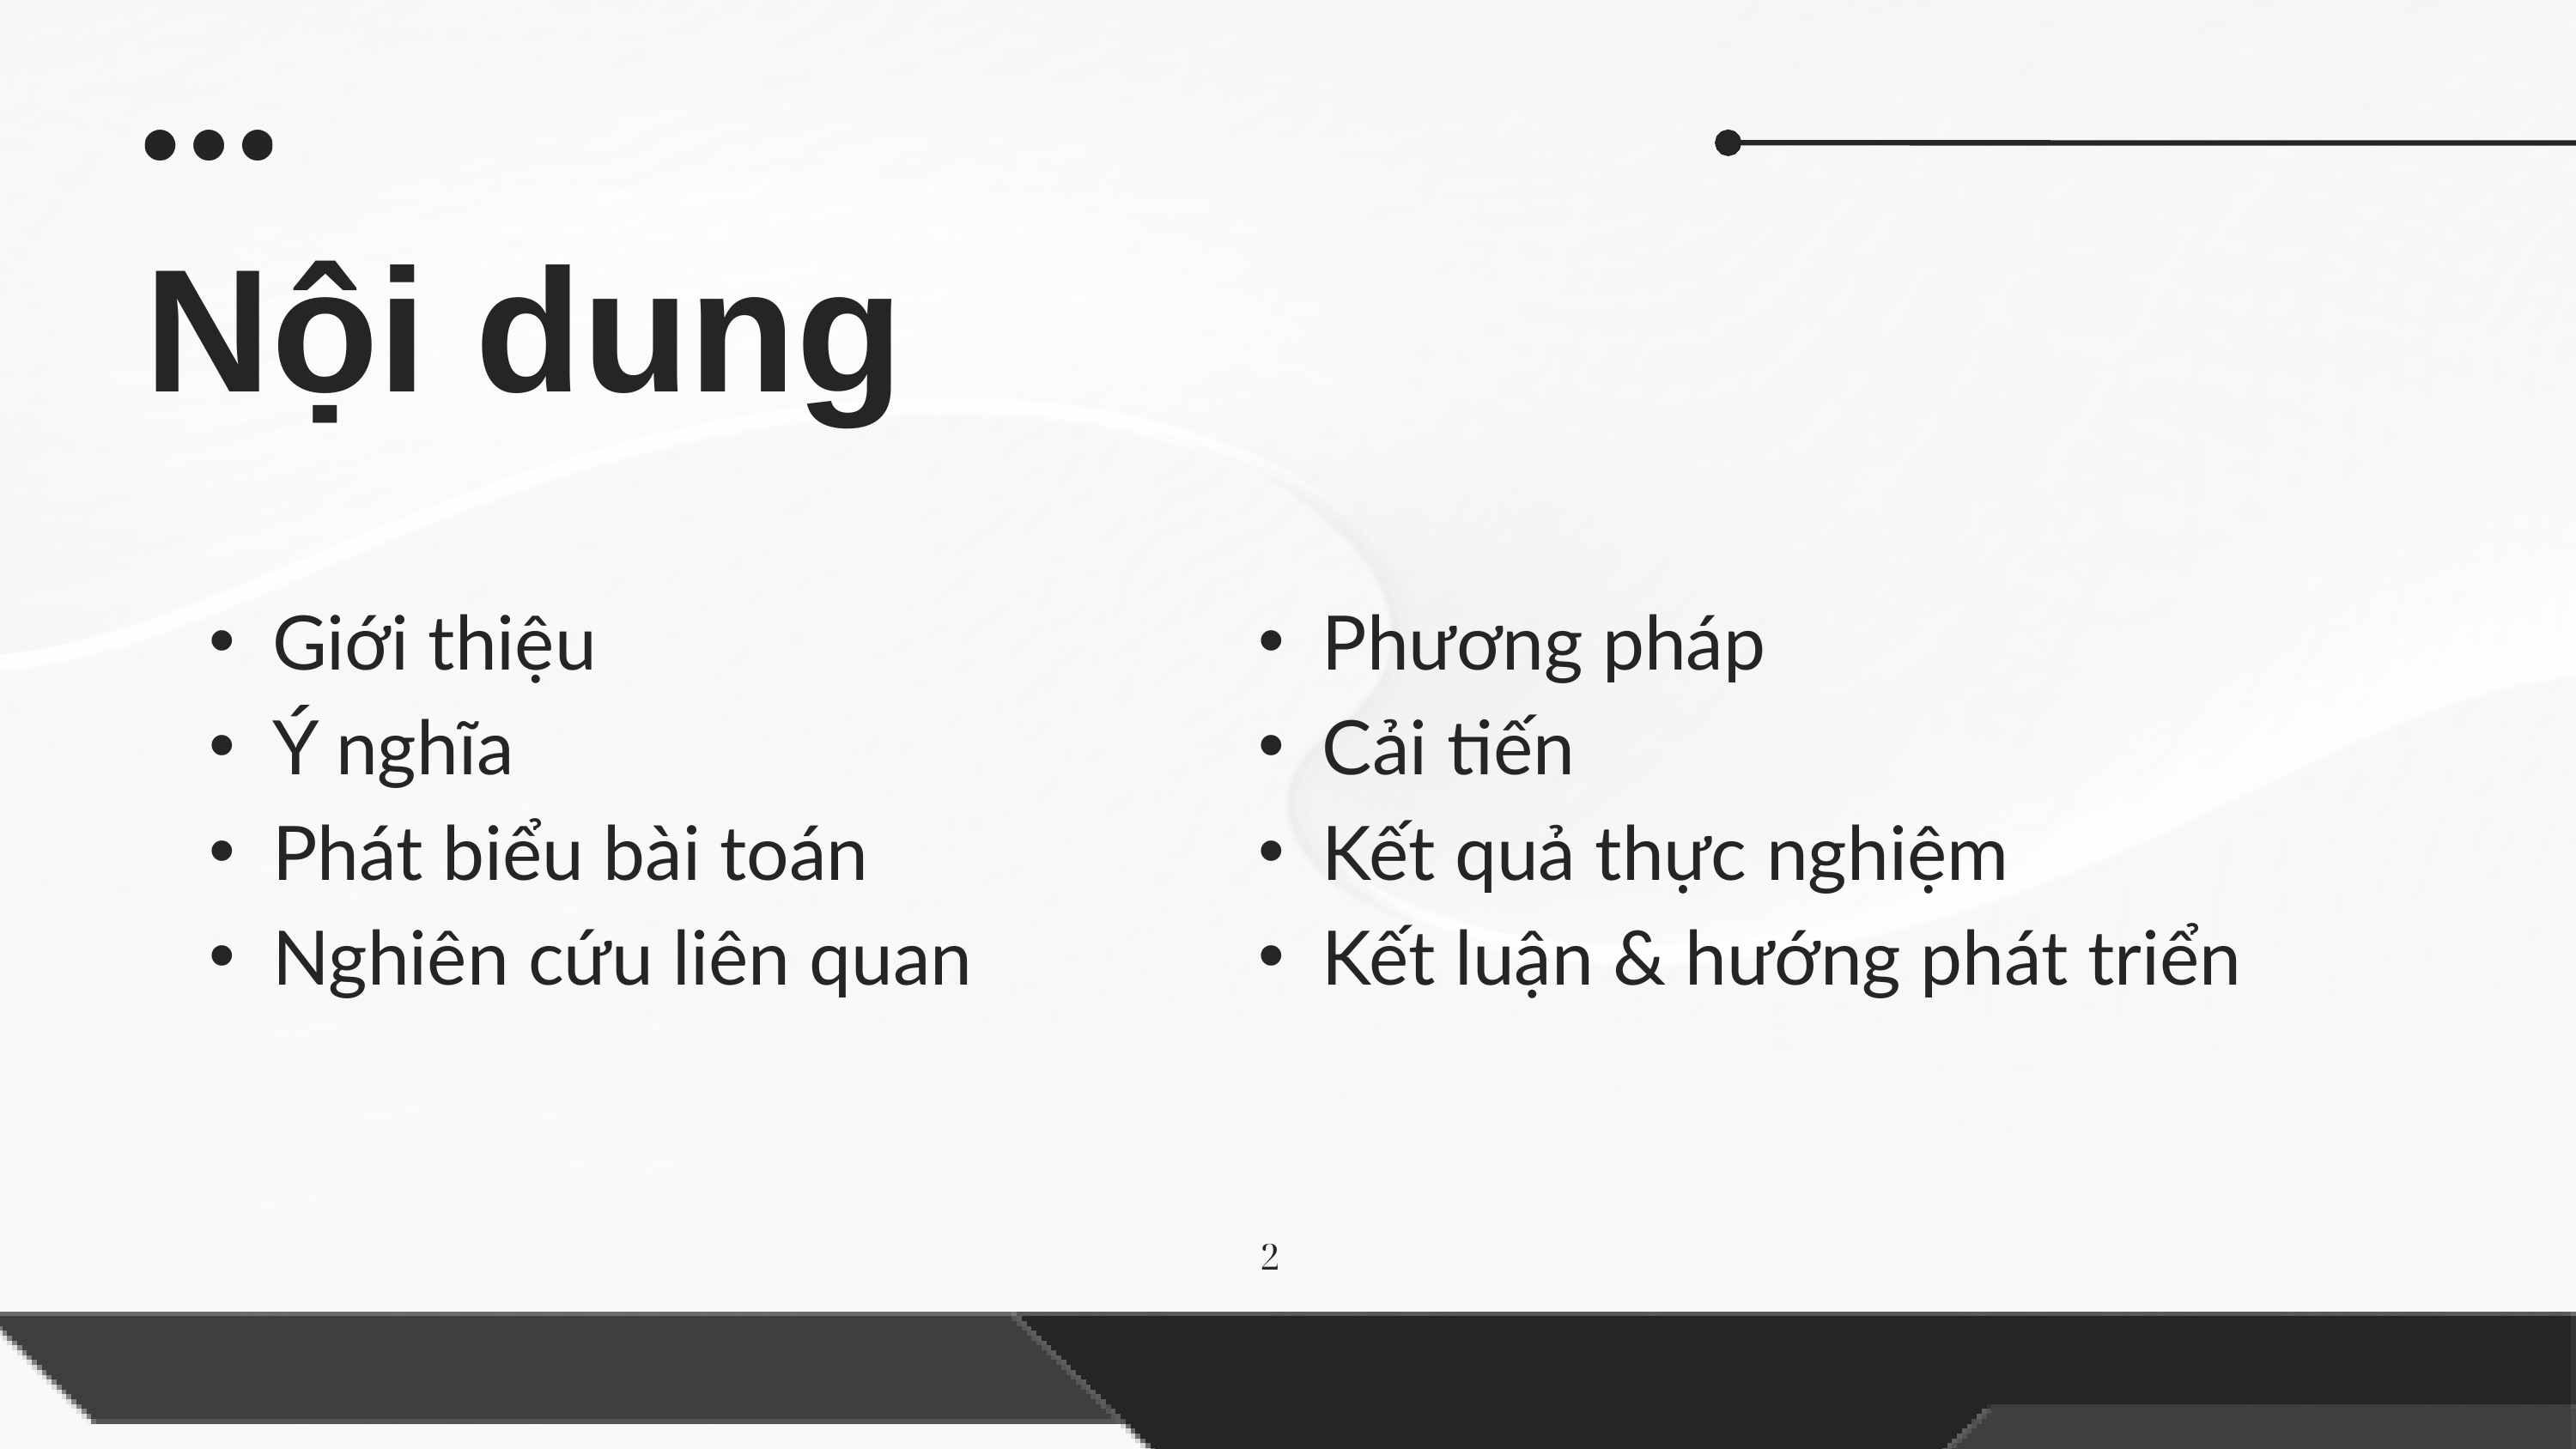

Nội dung
Giới thiệu
Ý nghĩa
Phát biểu bài toán
Nghiên cứu liên quan
Phương pháp
Cải tiến
Kết quả thực nghiệm
Kết luận & hướng phát triển
2